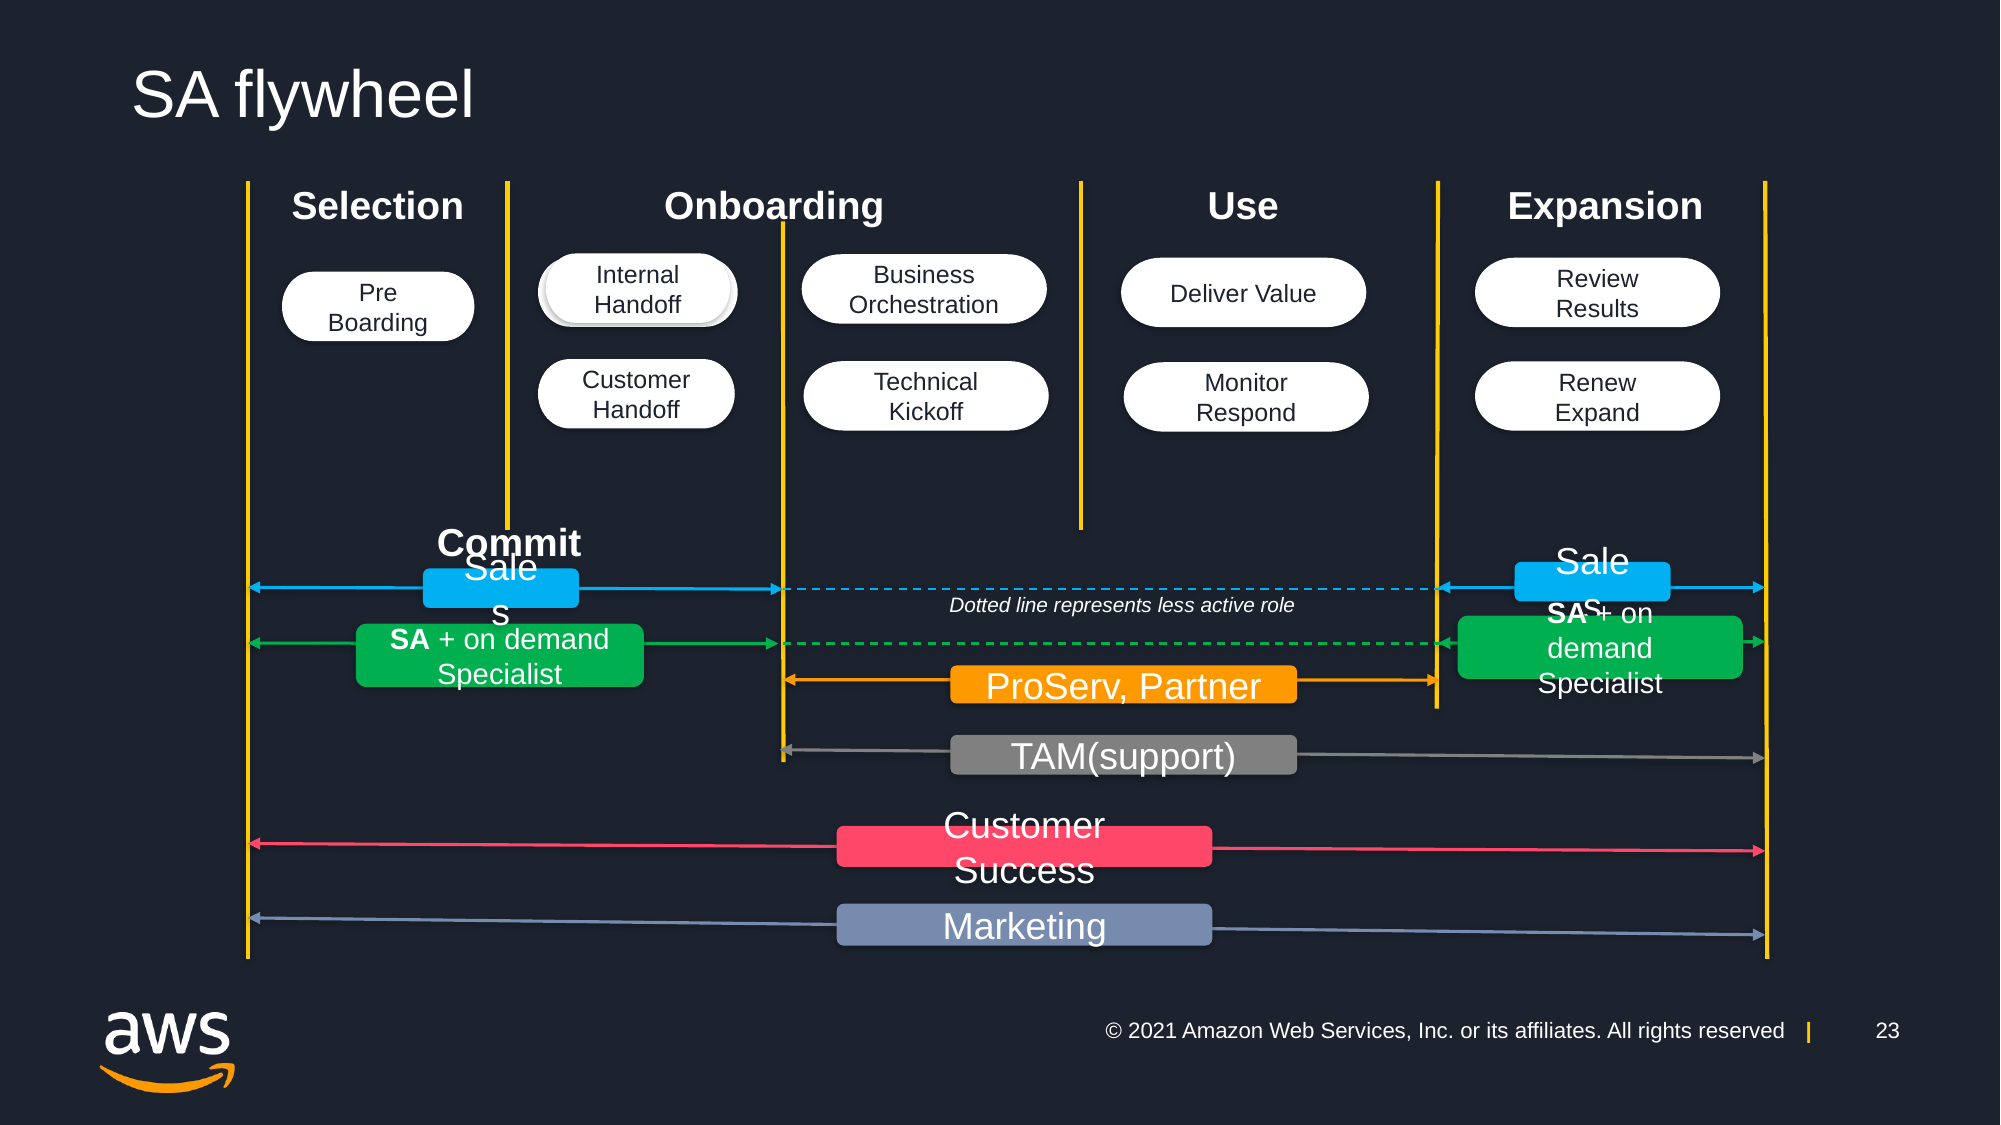

# SA flywheel
Selection
Onboarding
Use
Expansion
Internal Handoff
Business Orchestration
Internal Handoff
Deliver Value
Review Results
Pre Boarding
Customer Handoff
Technical Kickoff
Renew Expand
Monitor Respond
Commit
Sales
SA + on demand Specialist
ProServ, Partner
Customer Success
Marketing
Sales
Dotted line represents less active role
SA + on demand Specialist
TAM(support)